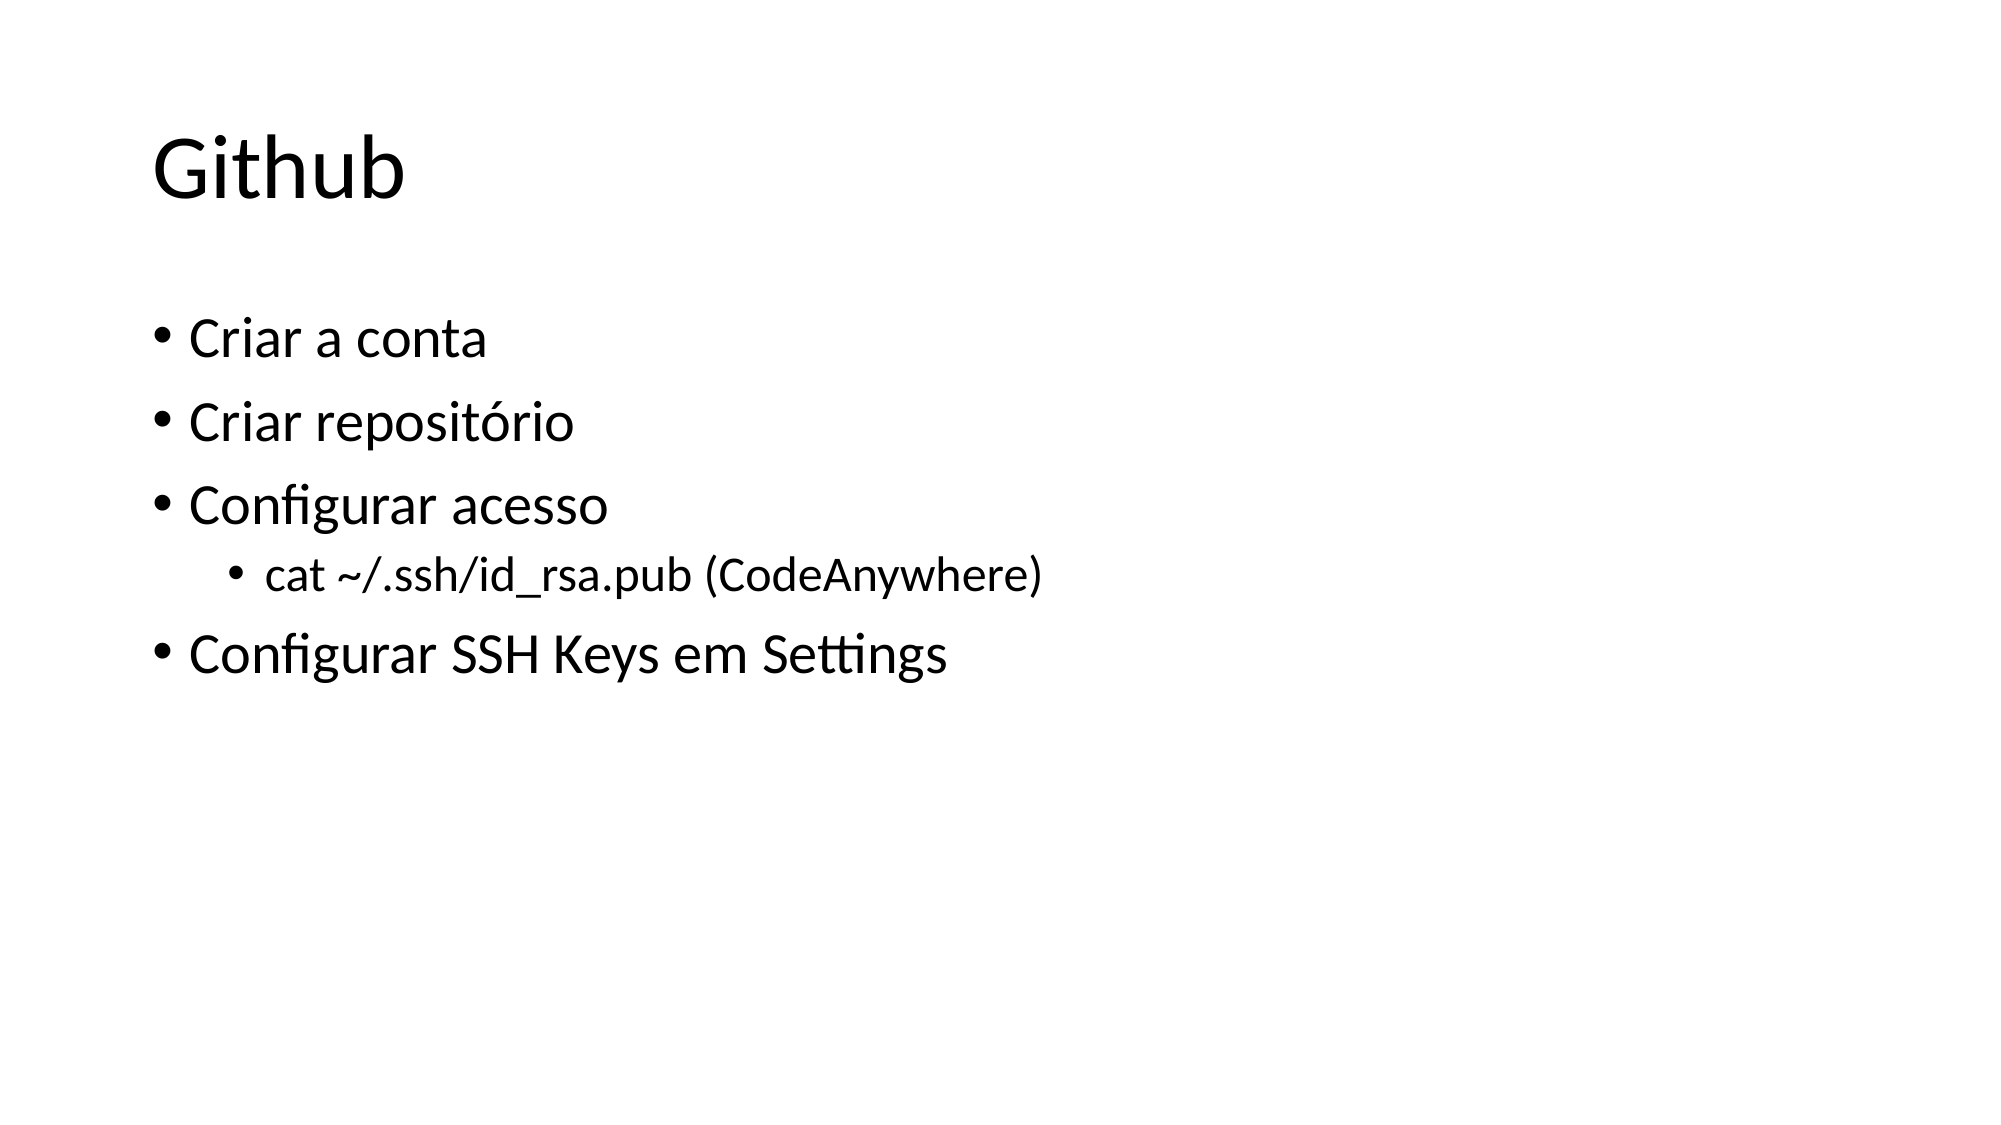

# Github
Criar a conta
Criar repositório
Configurar acesso
cat ~/.ssh/id_rsa.pub (CodeAnywhere)
Configurar SSH Keys em Settings